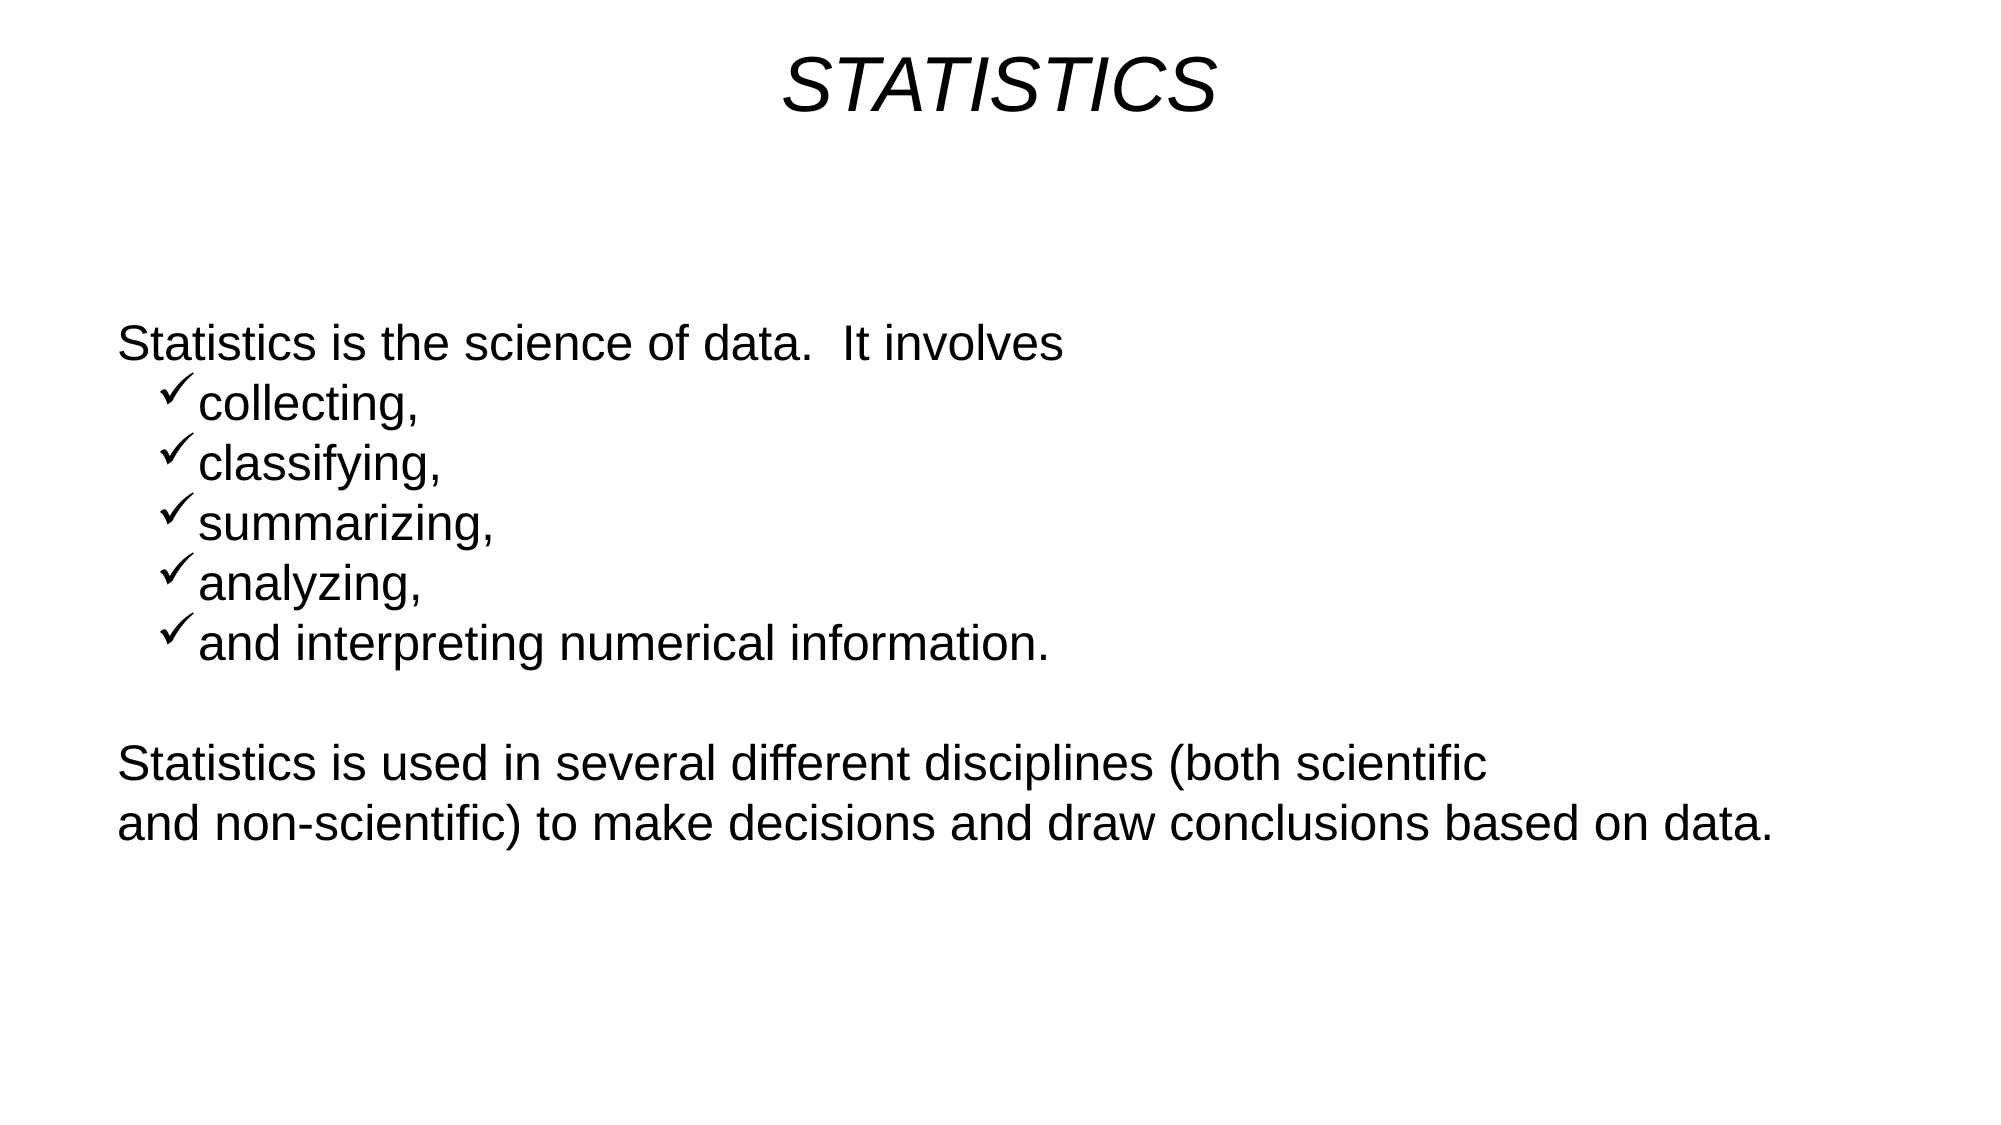

STATISTICS
Statistics is the science of data.  It involves
collecting,
classifying,
summarizing,
analyzing,
and interpreting numerical information.

Statistics is used in several different disciplines (both scientific
and non-scientific) to make decisions and draw conclusions based on data.